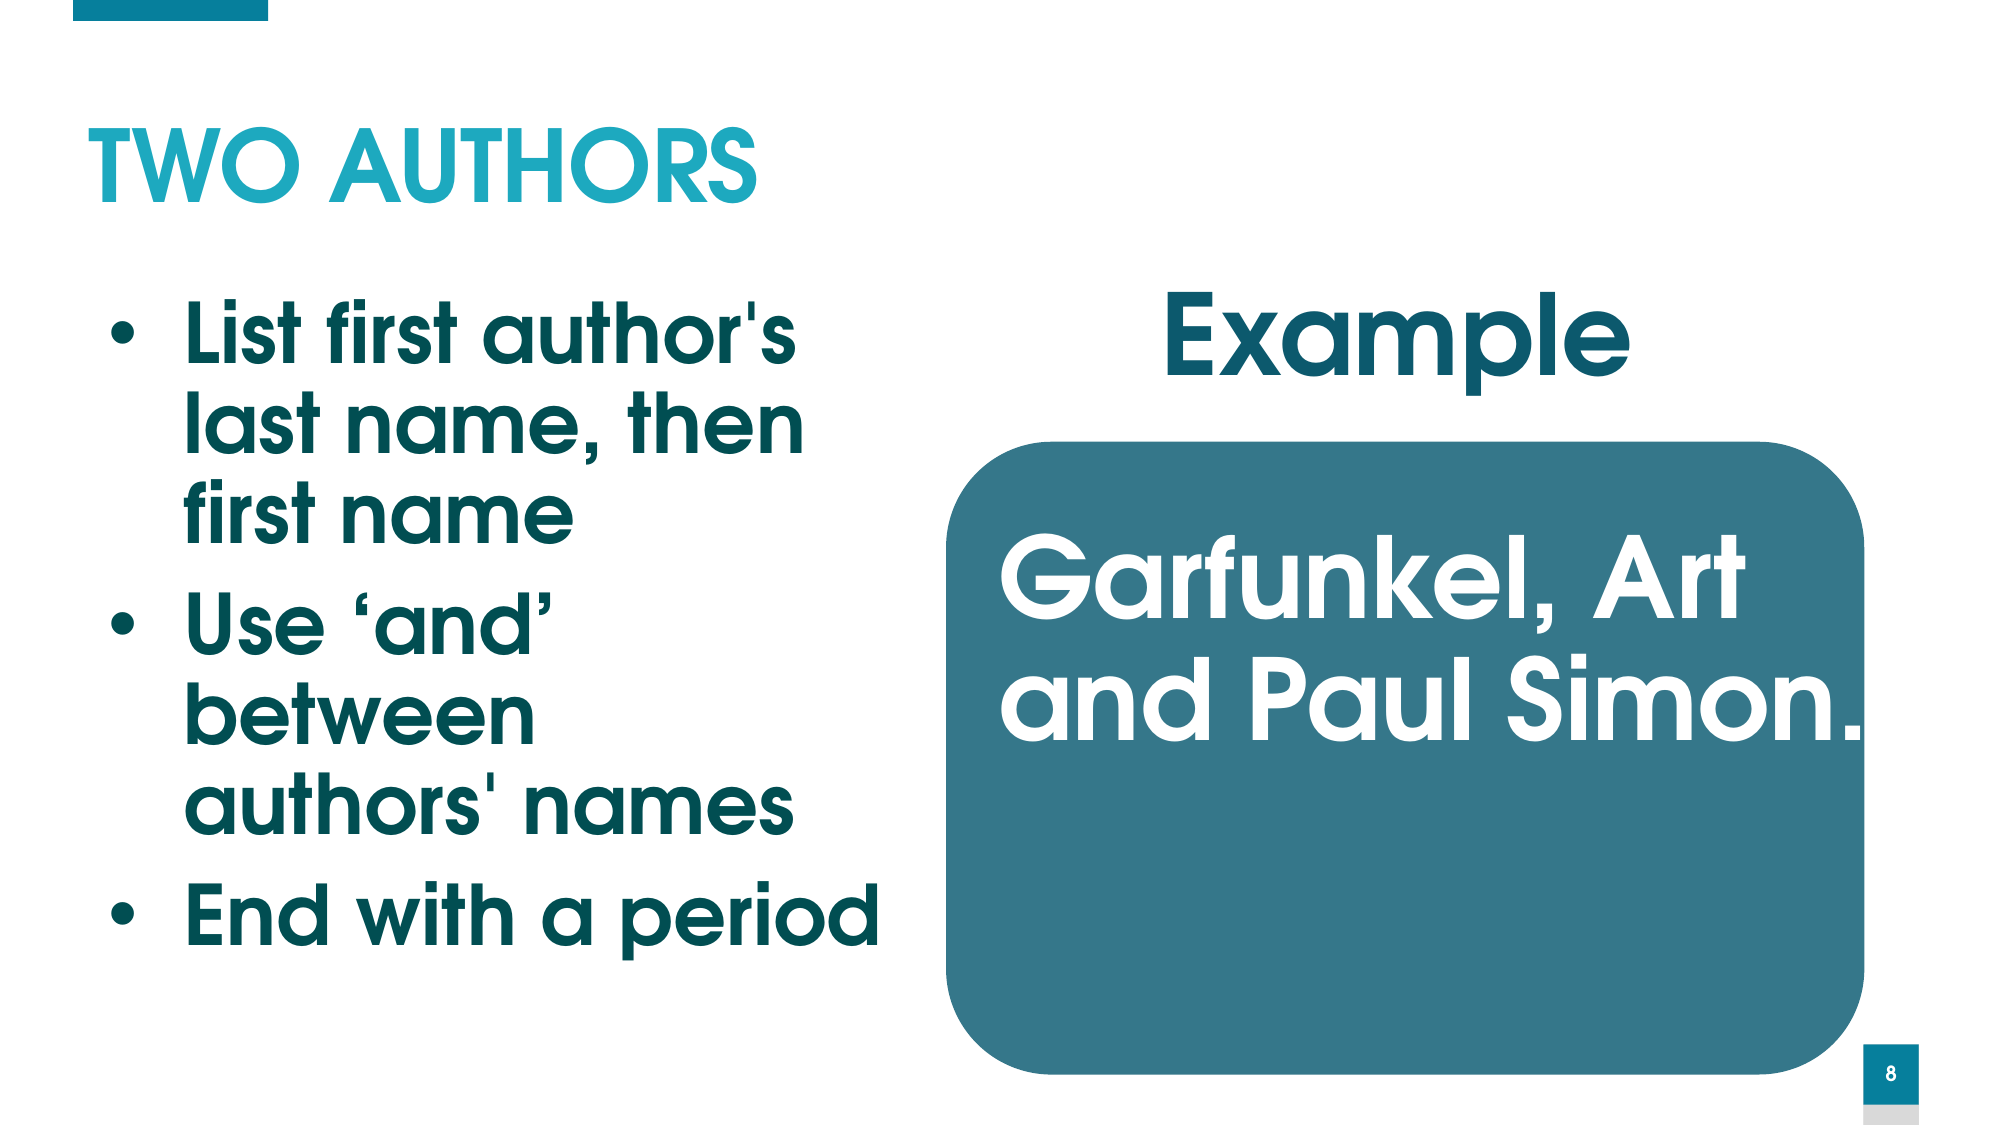

# TWO AUTHORS
Example
List first author's last name, then first name
Use ‘and’ between authors' names
End with a period

Garfunkel, Art and Paul Simon.

8